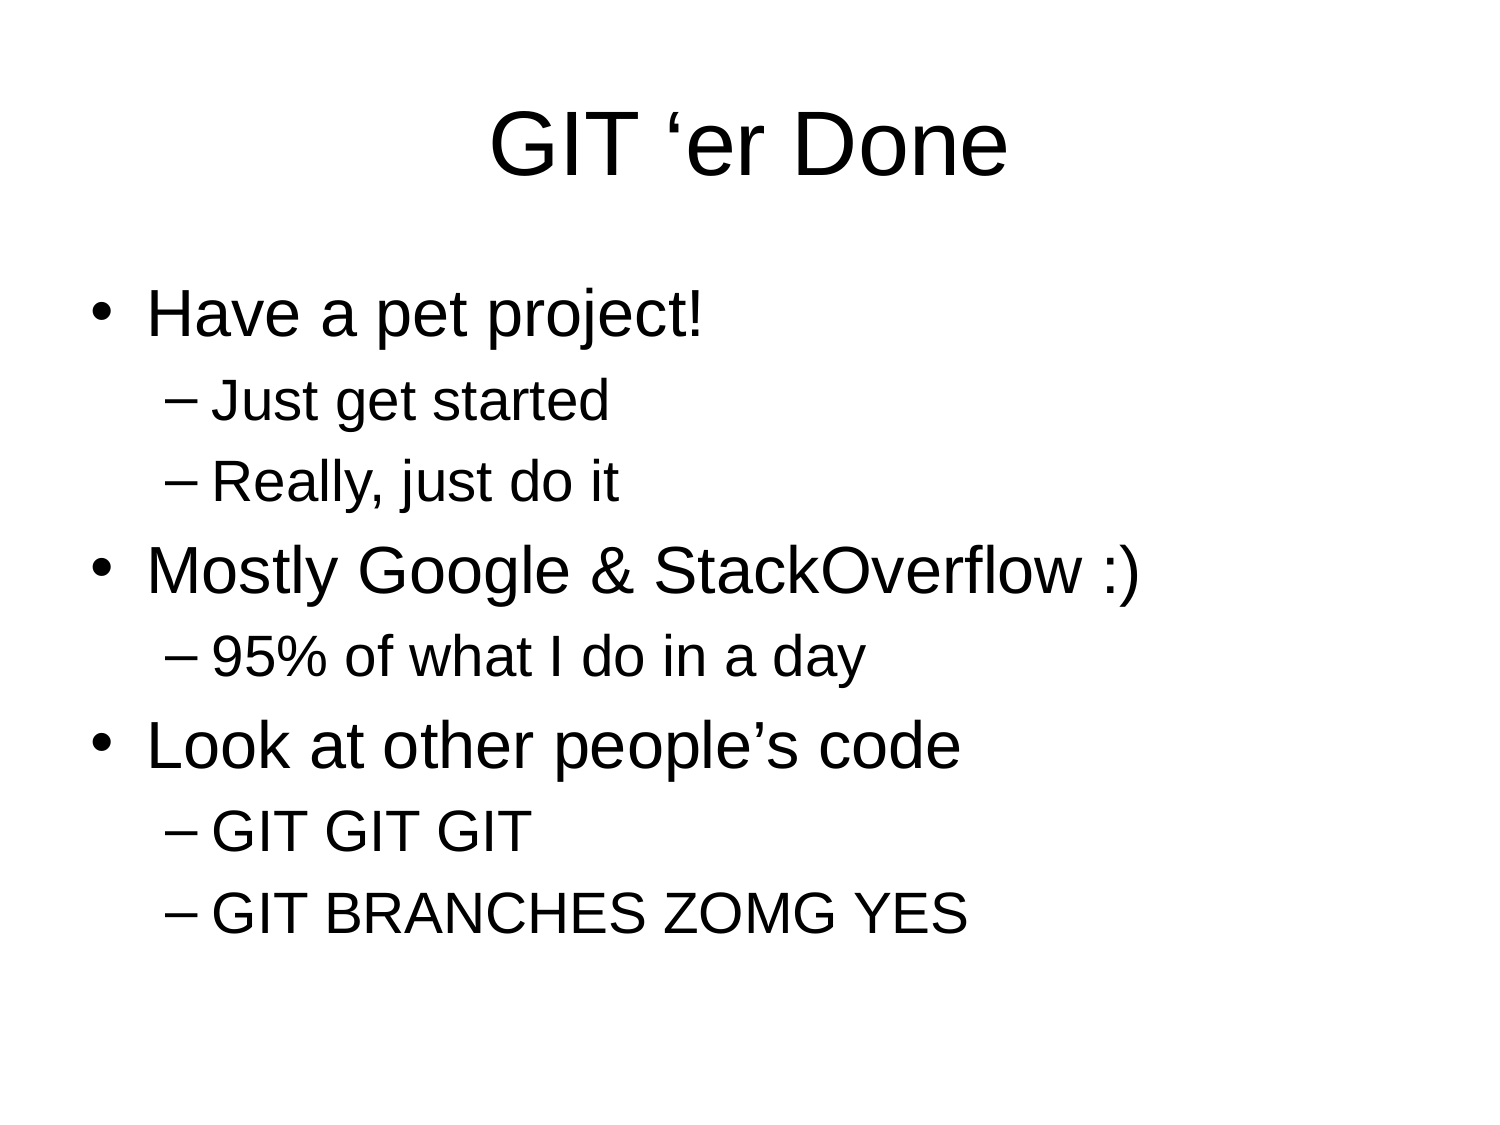

# GIT ‘er Done
Have a pet project!
Just get started
Really, just do it
Mostly Google & StackOverflow :)
95% of what I do in a day
Look at other people’s code
GIT GIT GIT
GIT BRANCHES ZOMG YES